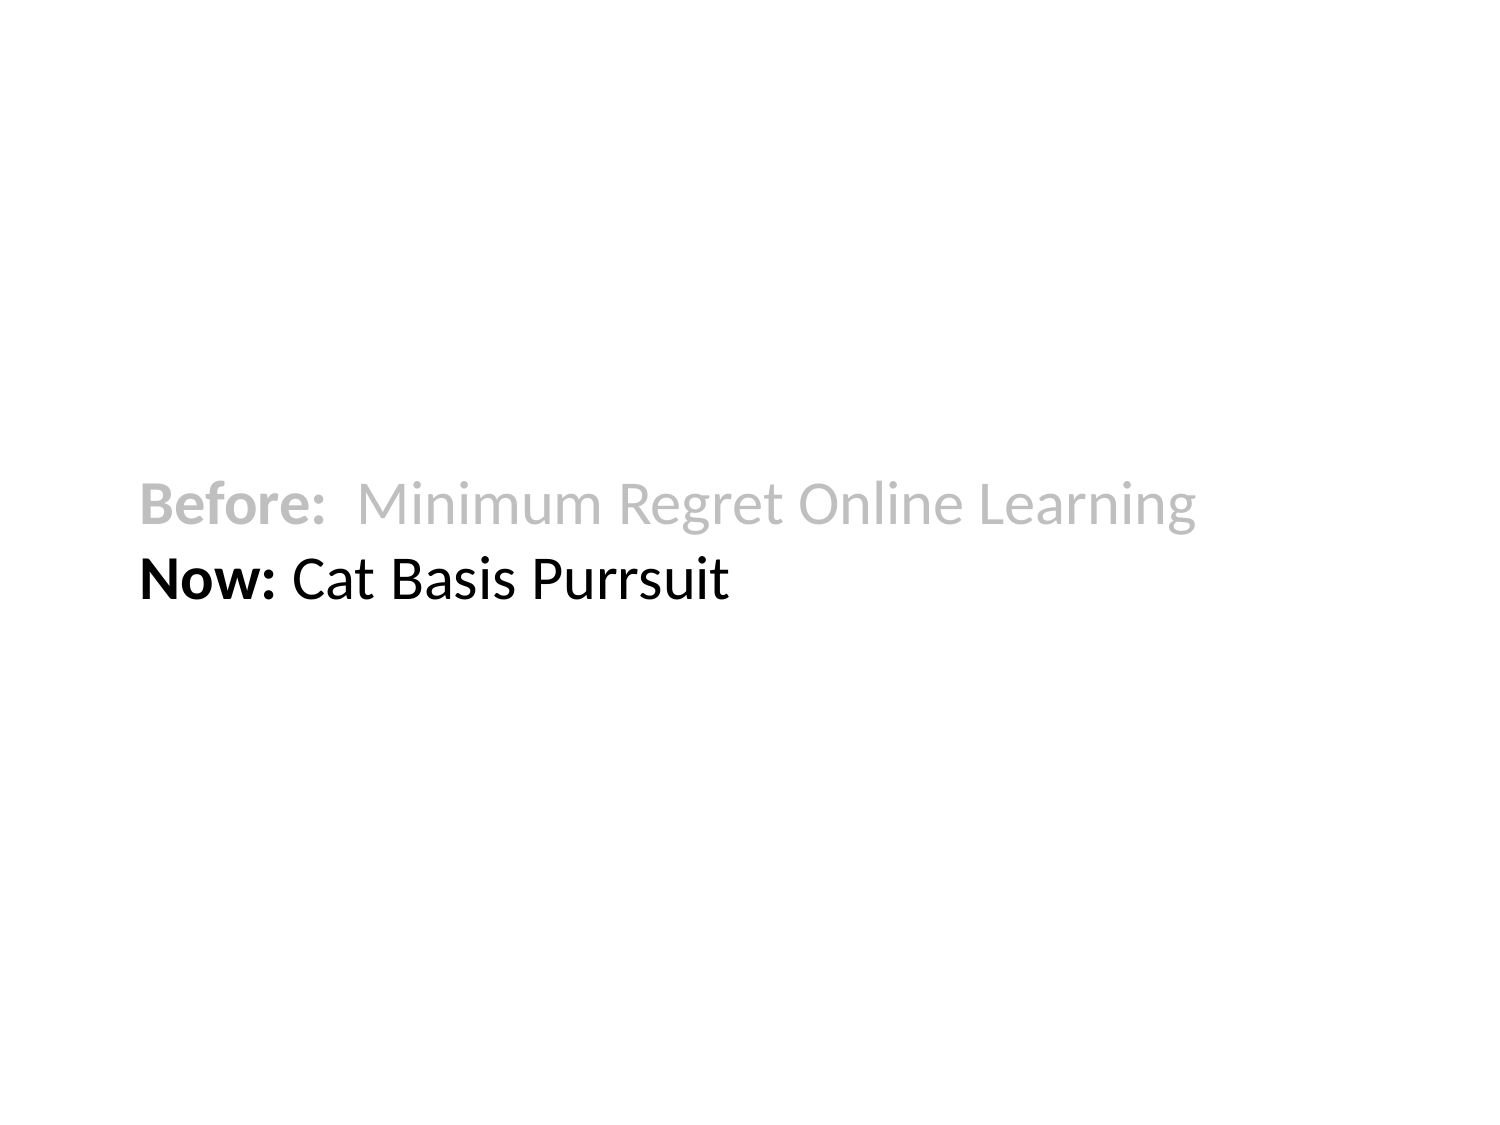

Before:  Minimum Regret Online Learning
Now: Cat Basis Purrsuit